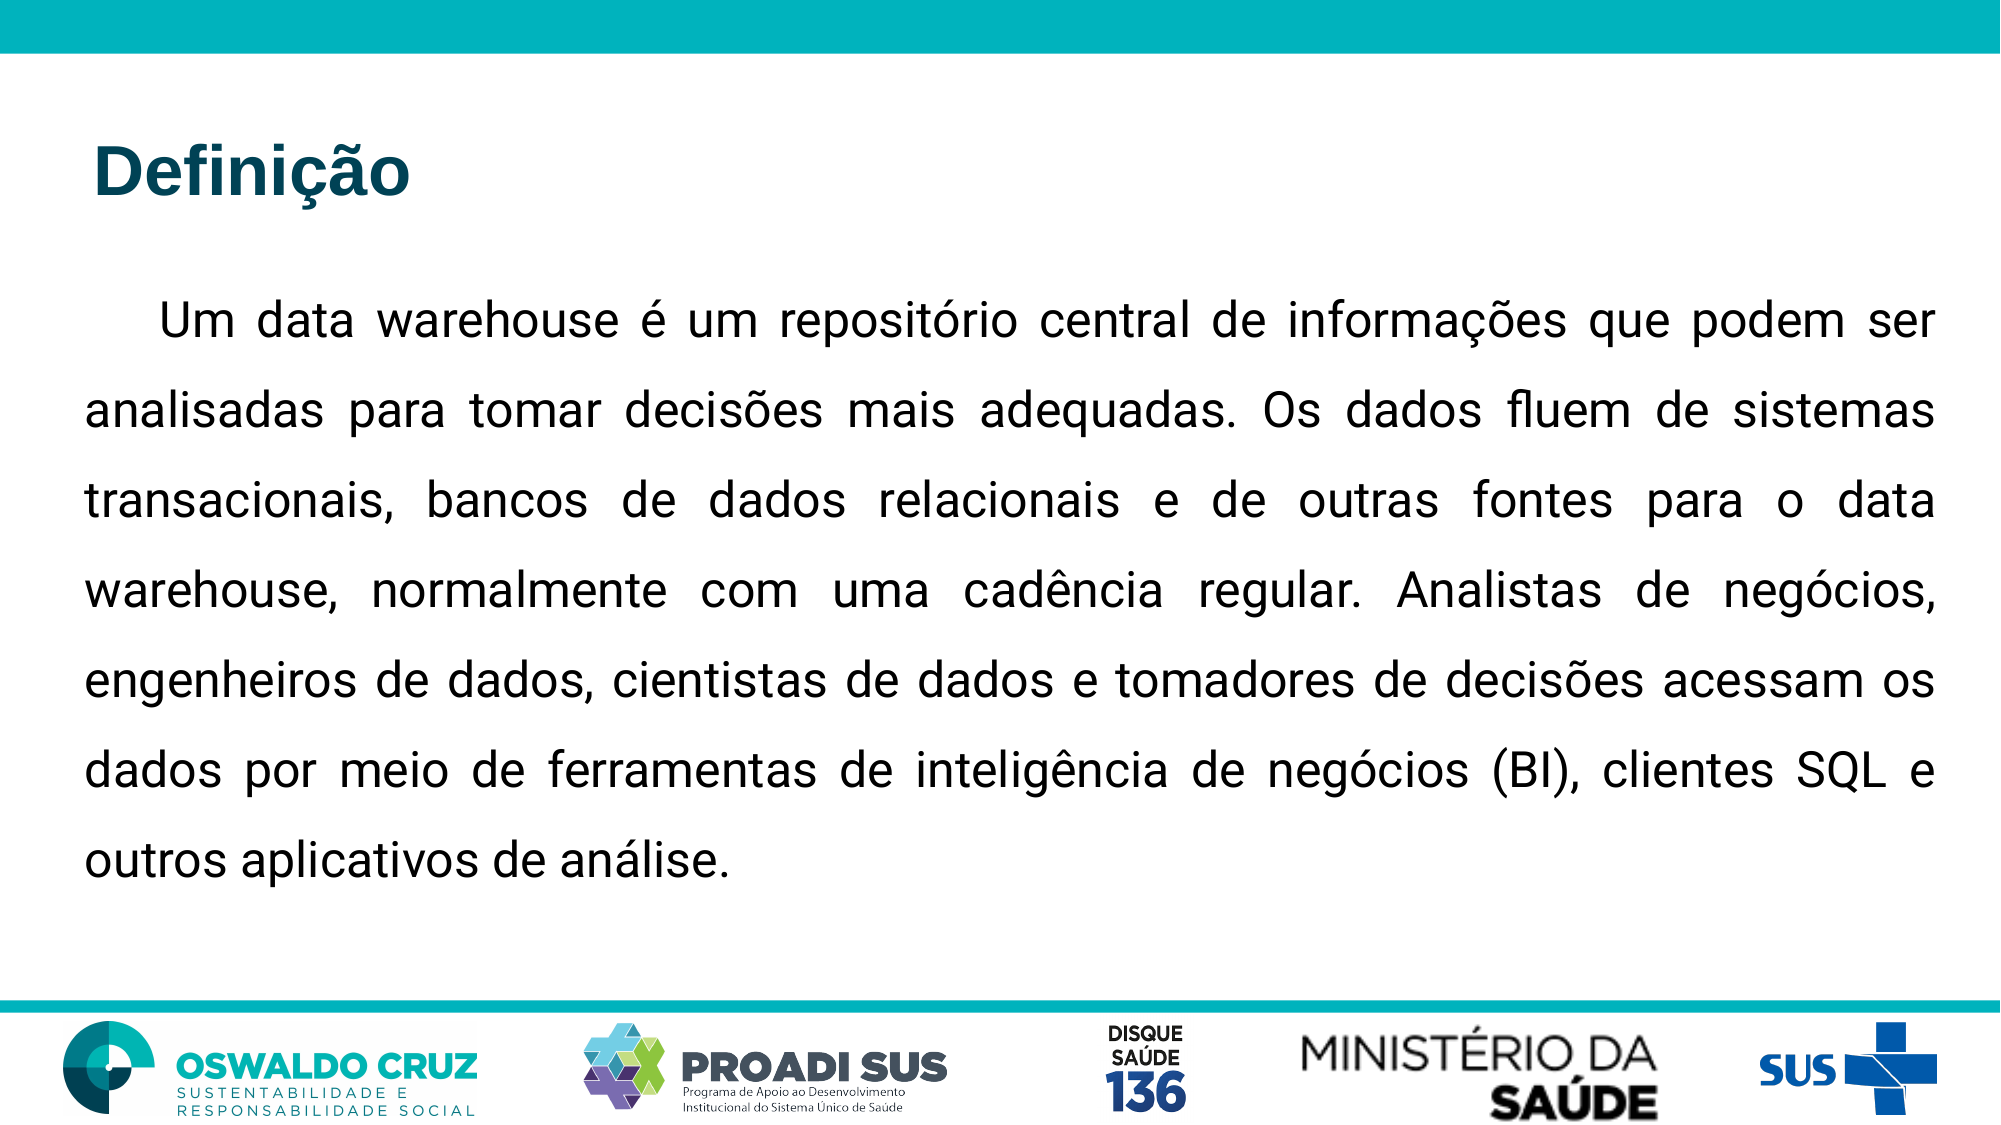

Definição
Um data warehouse é um repositório central de informações que podem ser analisadas para tomar decisões mais adequadas. Os dados fluem de sistemas transacionais, bancos de dados relacionais e de outras fontes para o data warehouse, normalmente com uma cadência regular. Analistas de negócios, engenheiros de dados, cientistas de dados e tomadores de decisões acessam os dados por meio de ferramentas de inteligência de negócios (BI), clientes SQL e outros aplicativos de análise.